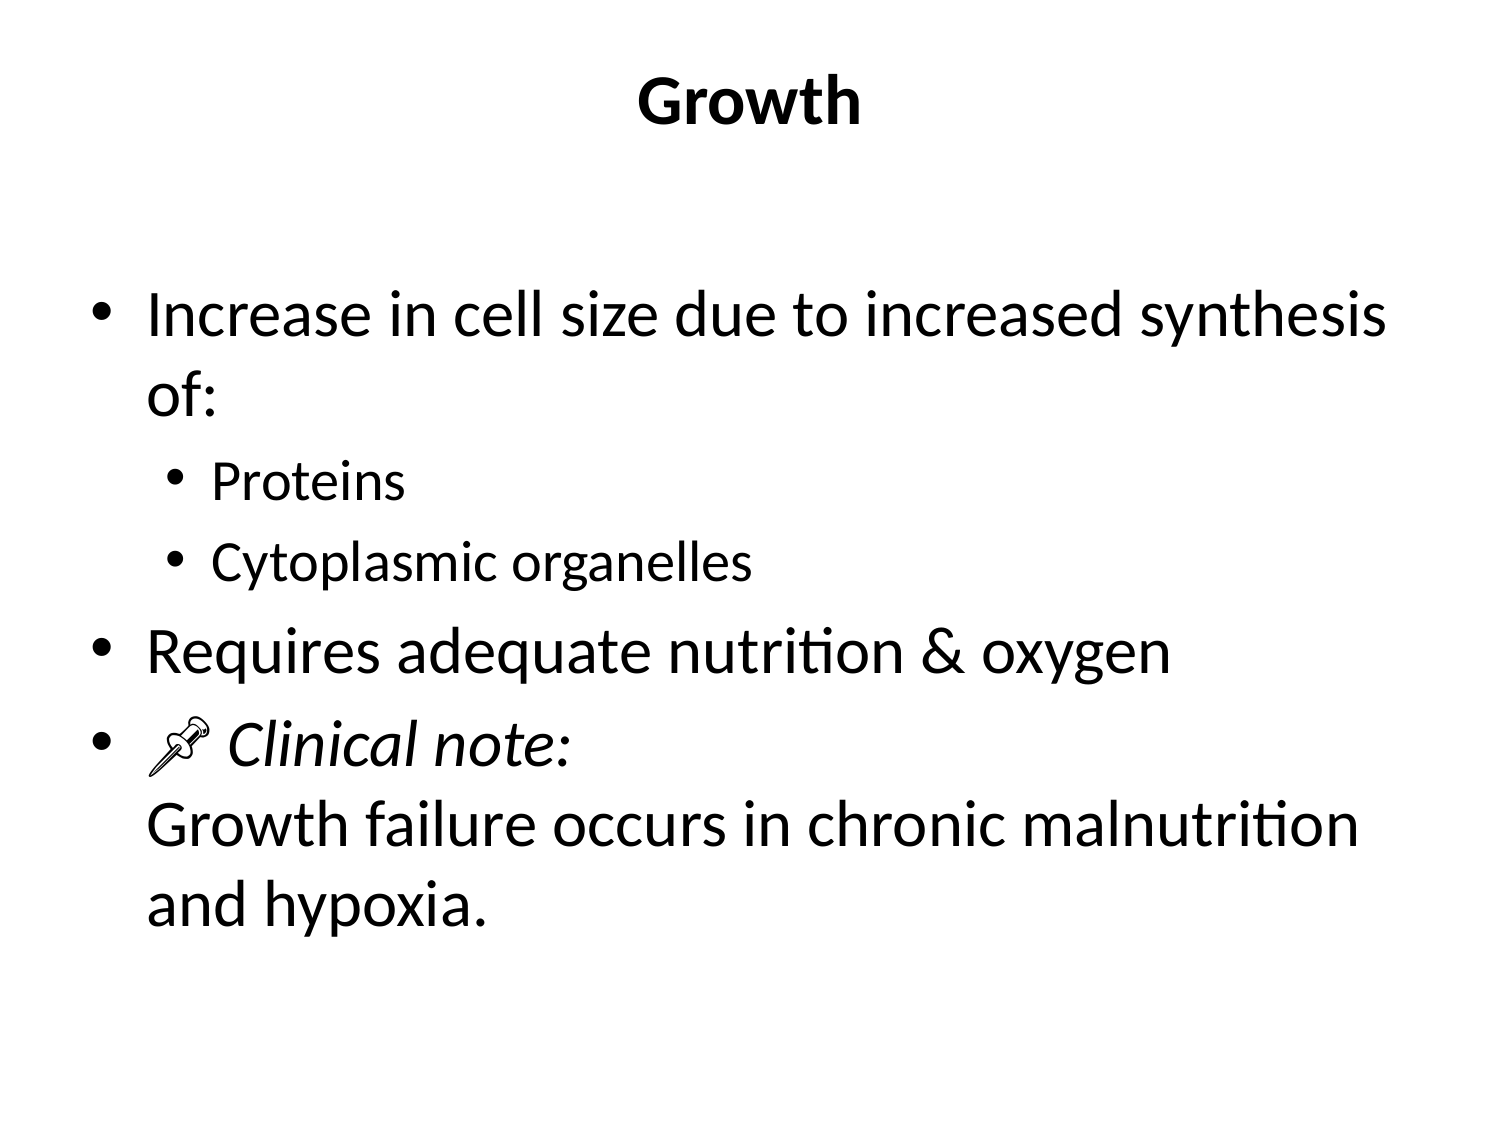

# Growth
Increase in cell size due to increased synthesis of:
Proteins
Cytoplasmic organelles
Requires adequate nutrition & oxygen
📌 Clinical note:
Growth failure occurs in chronic malnutrition and hypoxia.